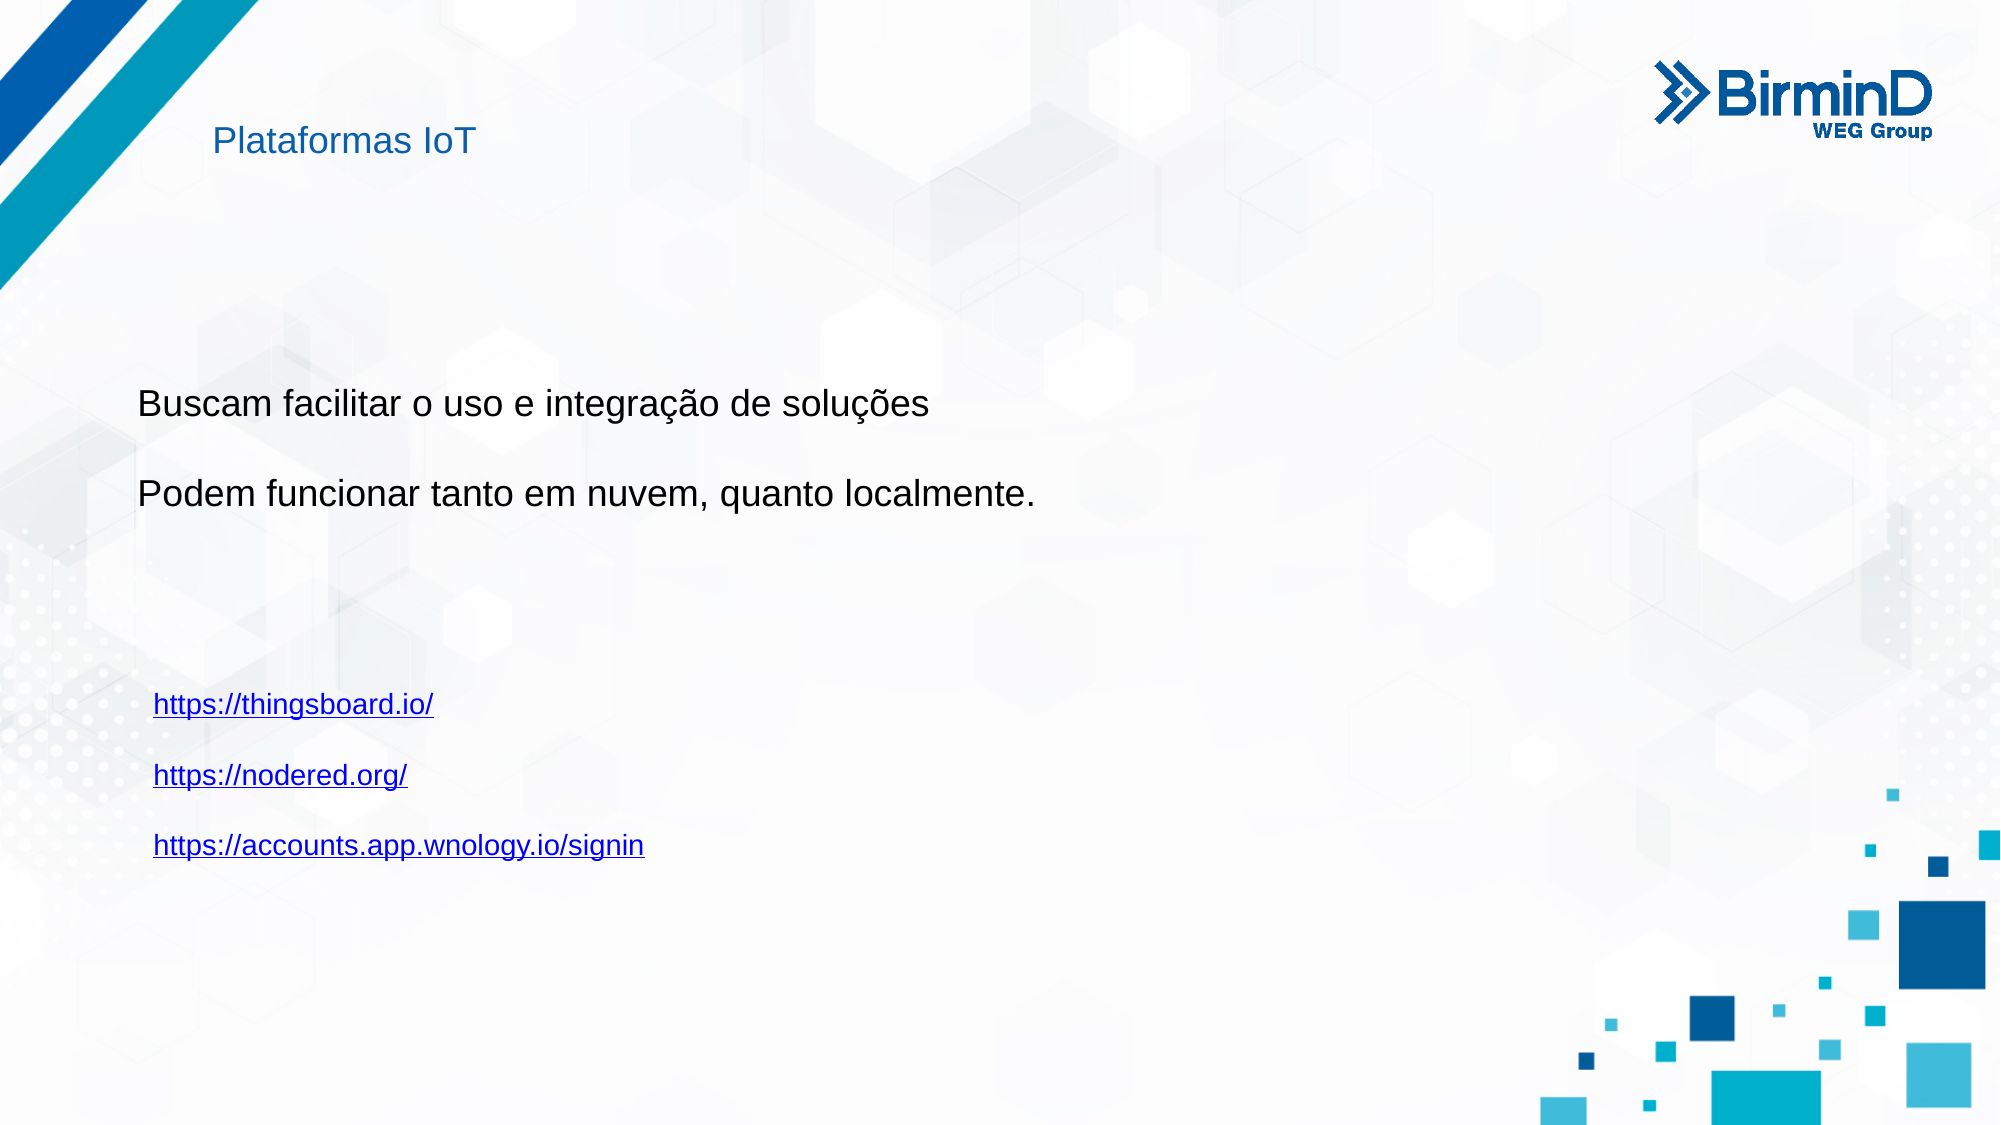

Plataformas IoT
Buscam facilitar o uso e integração de soluções

Podem funcionar tanto em nuvem, quanto localmente.
https://thingsboard.io/

https://nodered.org/

https://accounts.app.wnology.io/signin